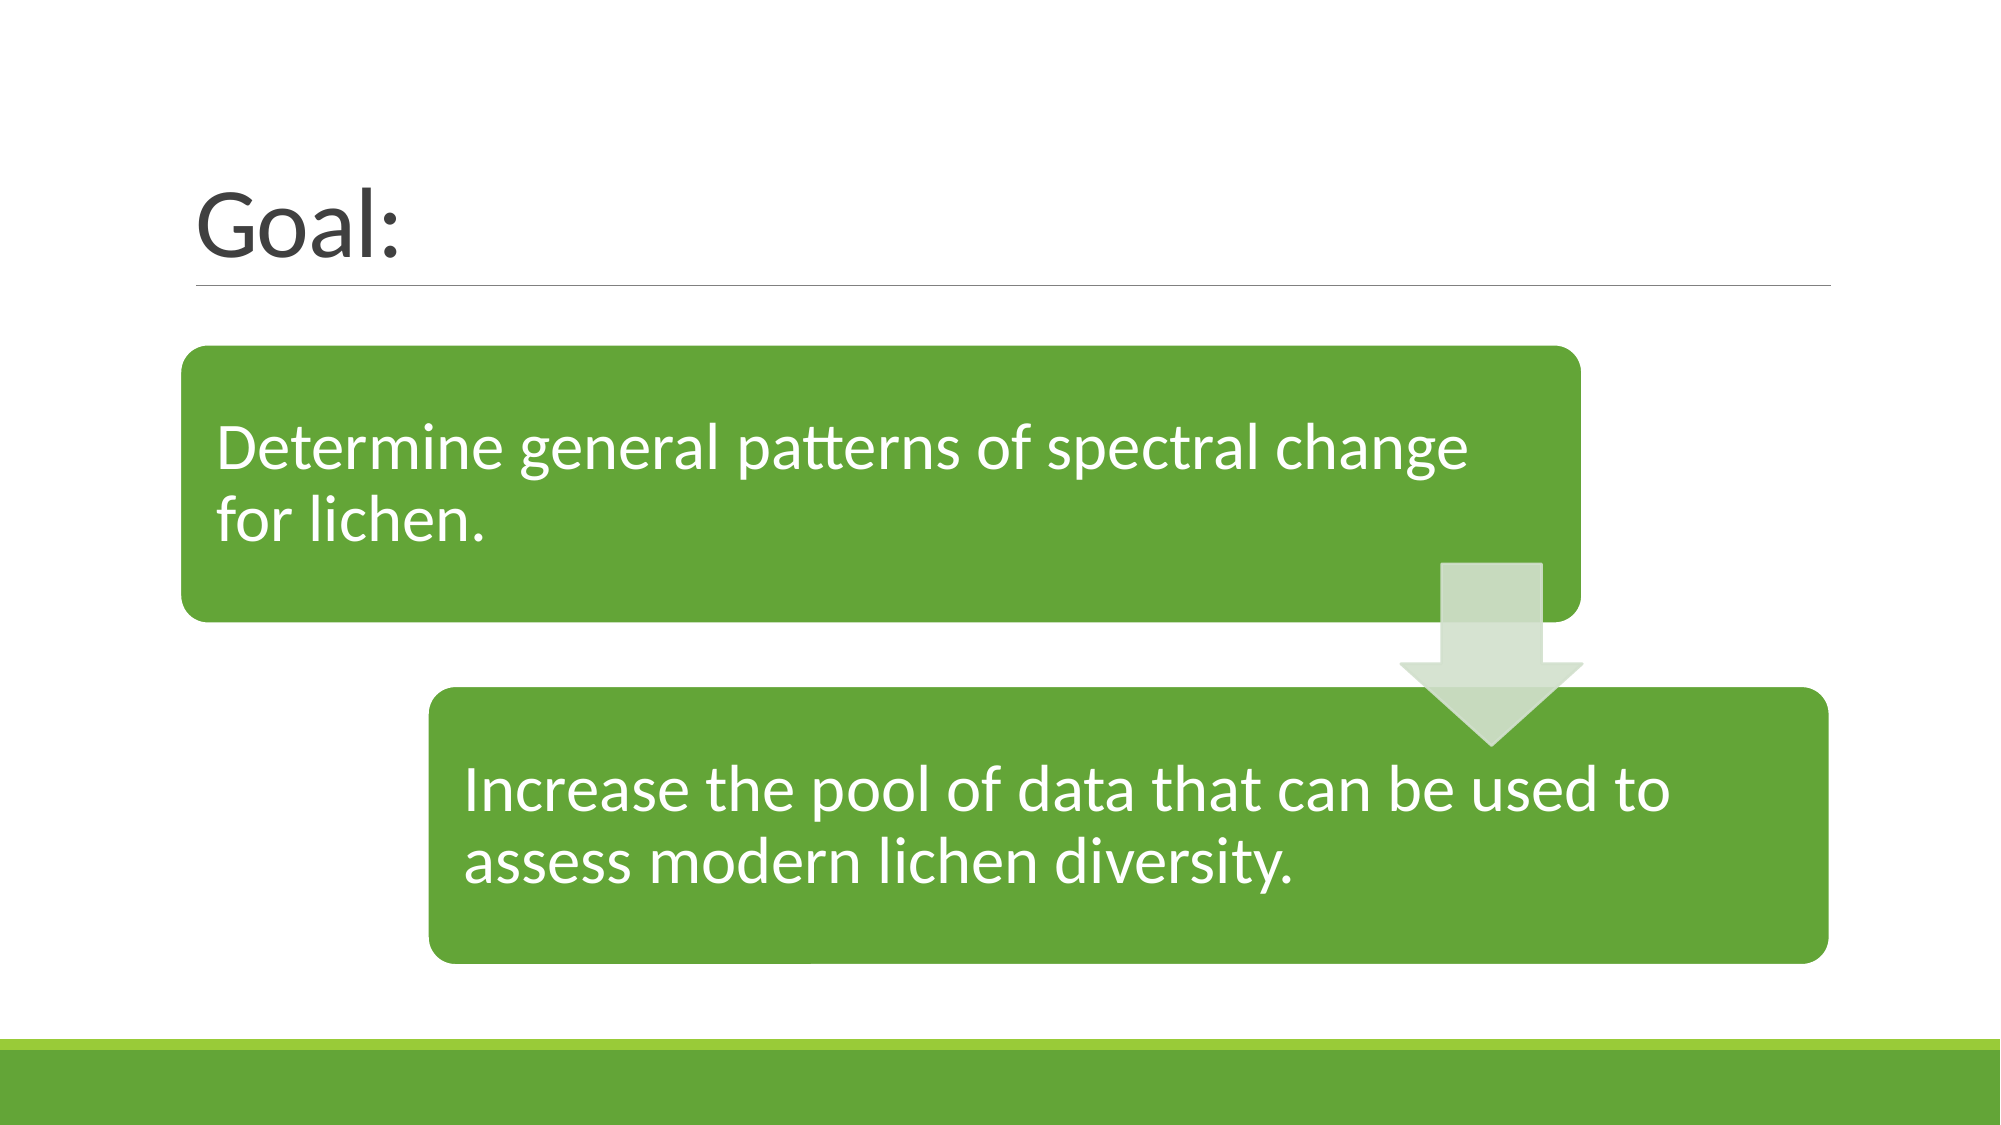

# Goal:
Determine general patterns of spectral change for lichen.
Increase the pool of data that can be used to assess modern lichen diversity.